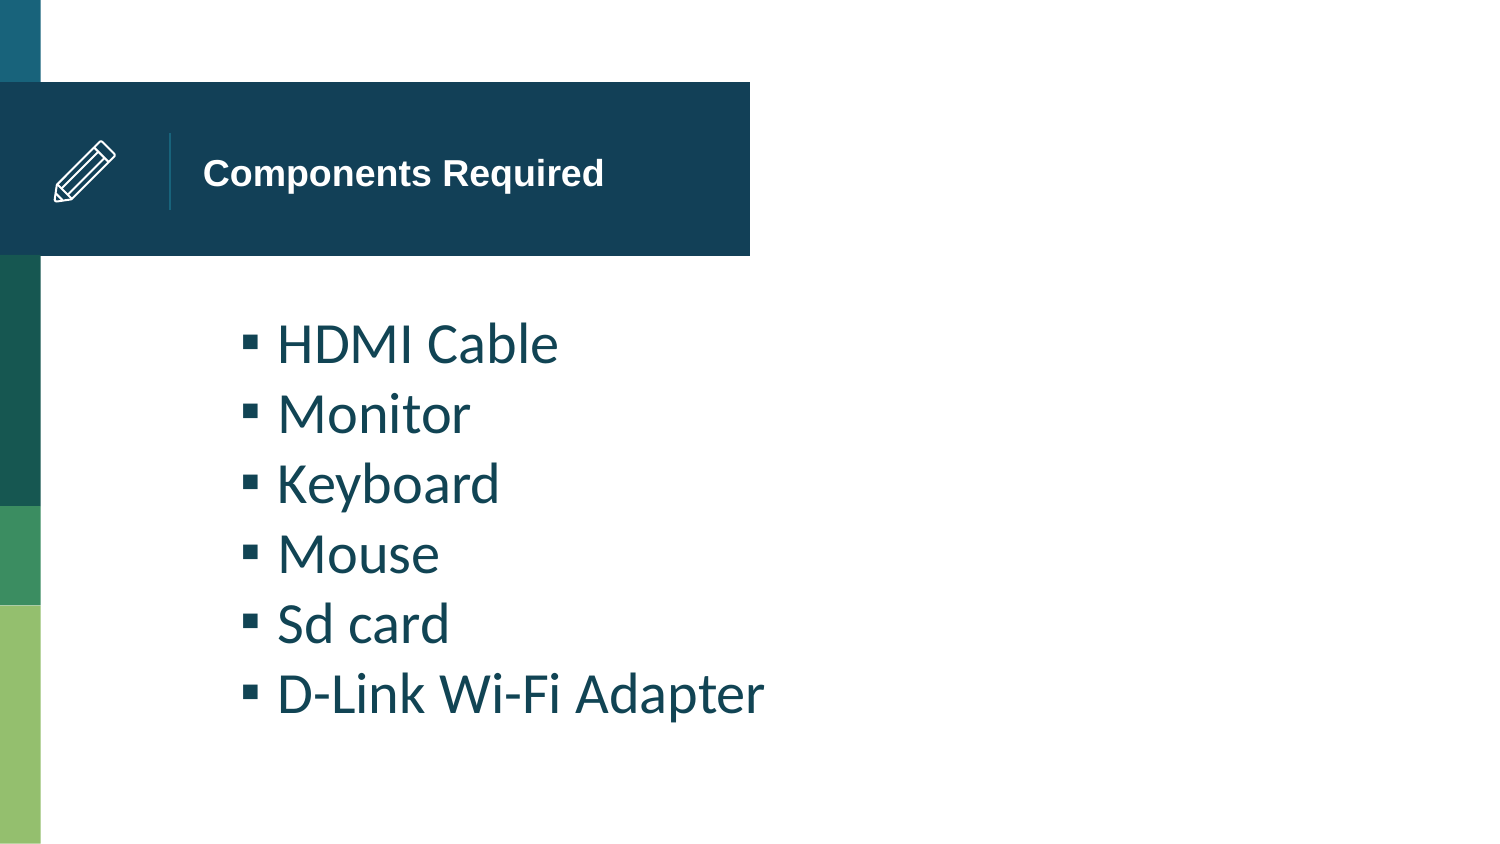

# Components Required

HDMI Cable
Monitor
Keyboard
Mouse
Sd card
D-Link Wi-Fi Adapter